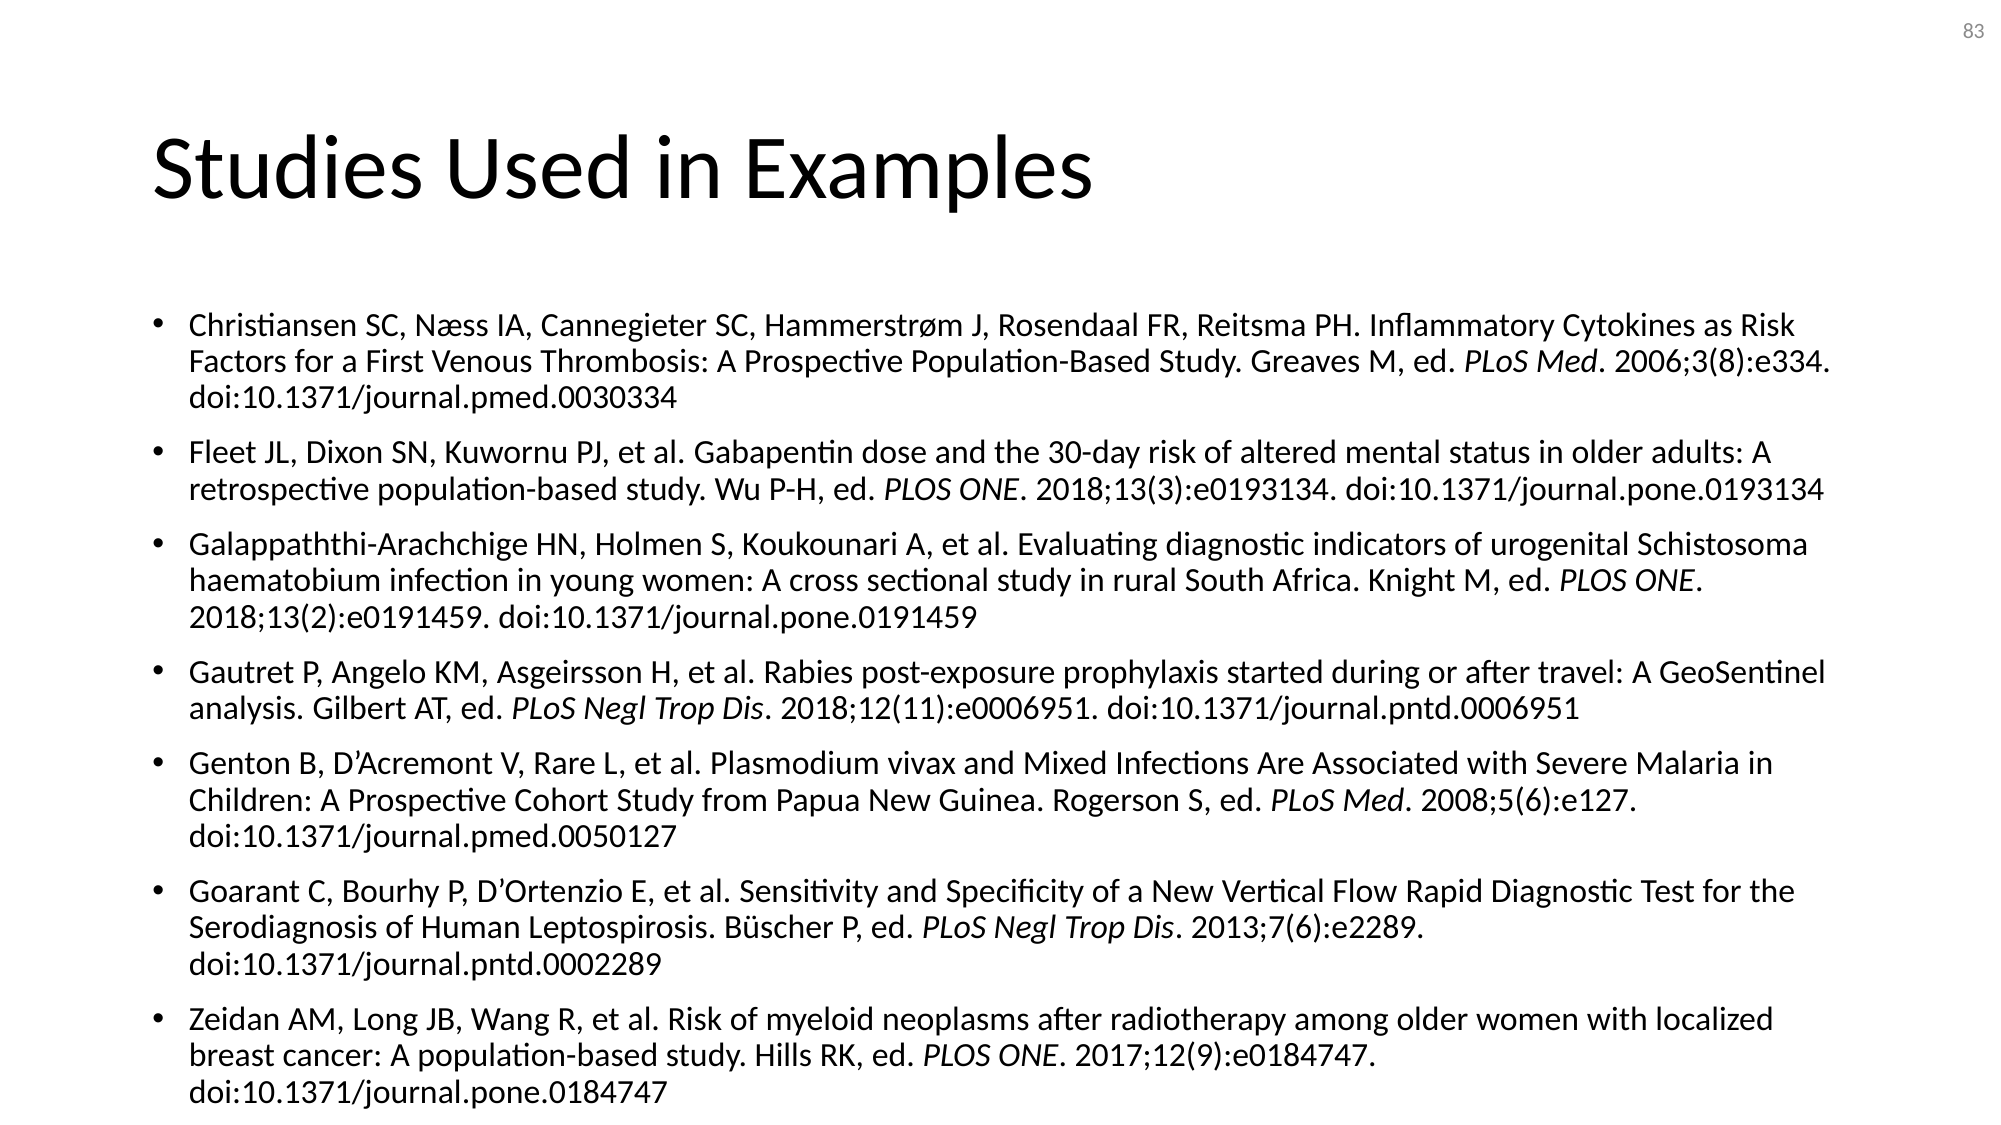

83
# Studies Used in Examples
Christiansen SC, Næss IA, Cannegieter SC, Hammerstrøm J, Rosendaal FR, Reitsma PH. Inflammatory Cytokines as Risk Factors for a First Venous Thrombosis: A Prospective Population-Based Study. Greaves M, ed. PLoS Med. 2006;3(8):e334. doi:10.1371/journal.pmed.0030334
Fleet JL, Dixon SN, Kuwornu PJ, et al. Gabapentin dose and the 30-day risk of altered mental status in older adults: A retrospective population-based study. Wu P-H, ed. PLOS ONE. 2018;13(3):e0193134. doi:10.1371/journal.pone.0193134
Galappaththi-Arachchige HN, Holmen S, Koukounari A, et al. Evaluating diagnostic indicators of urogenital Schistosoma haematobium infection in young women: A cross sectional study in rural South Africa. Knight M, ed. PLOS ONE. 2018;13(2):e0191459. doi:10.1371/journal.pone.0191459
Gautret P, Angelo KM, Asgeirsson H, et al. Rabies post-exposure prophylaxis started during or after travel: A GeoSentinel analysis. Gilbert AT, ed. PLoS Negl Trop Dis. 2018;12(11):e0006951. doi:10.1371/journal.pntd.0006951
Genton B, D’Acremont V, Rare L, et al. Plasmodium vivax and Mixed Infections Are Associated with Severe Malaria in Children: A Prospective Cohort Study from Papua New Guinea. Rogerson S, ed. PLoS Med. 2008;5(6):e127. doi:10.1371/journal.pmed.0050127
Goarant C, Bourhy P, D’Ortenzio E, et al. Sensitivity and Specificity of a New Vertical Flow Rapid Diagnostic Test for the Serodiagnosis of Human Leptospirosis. Büscher P, ed. PLoS Negl Trop Dis. 2013;7(6):e2289. doi:10.1371/journal.pntd.0002289
Zeidan AM, Long JB, Wang R, et al. Risk of myeloid neoplasms after radiotherapy among older women with localized breast cancer: A population-based study. Hills RK, ed. PLOS ONE. 2017;12(9):e0184747. doi:10.1371/journal.pone.0184747